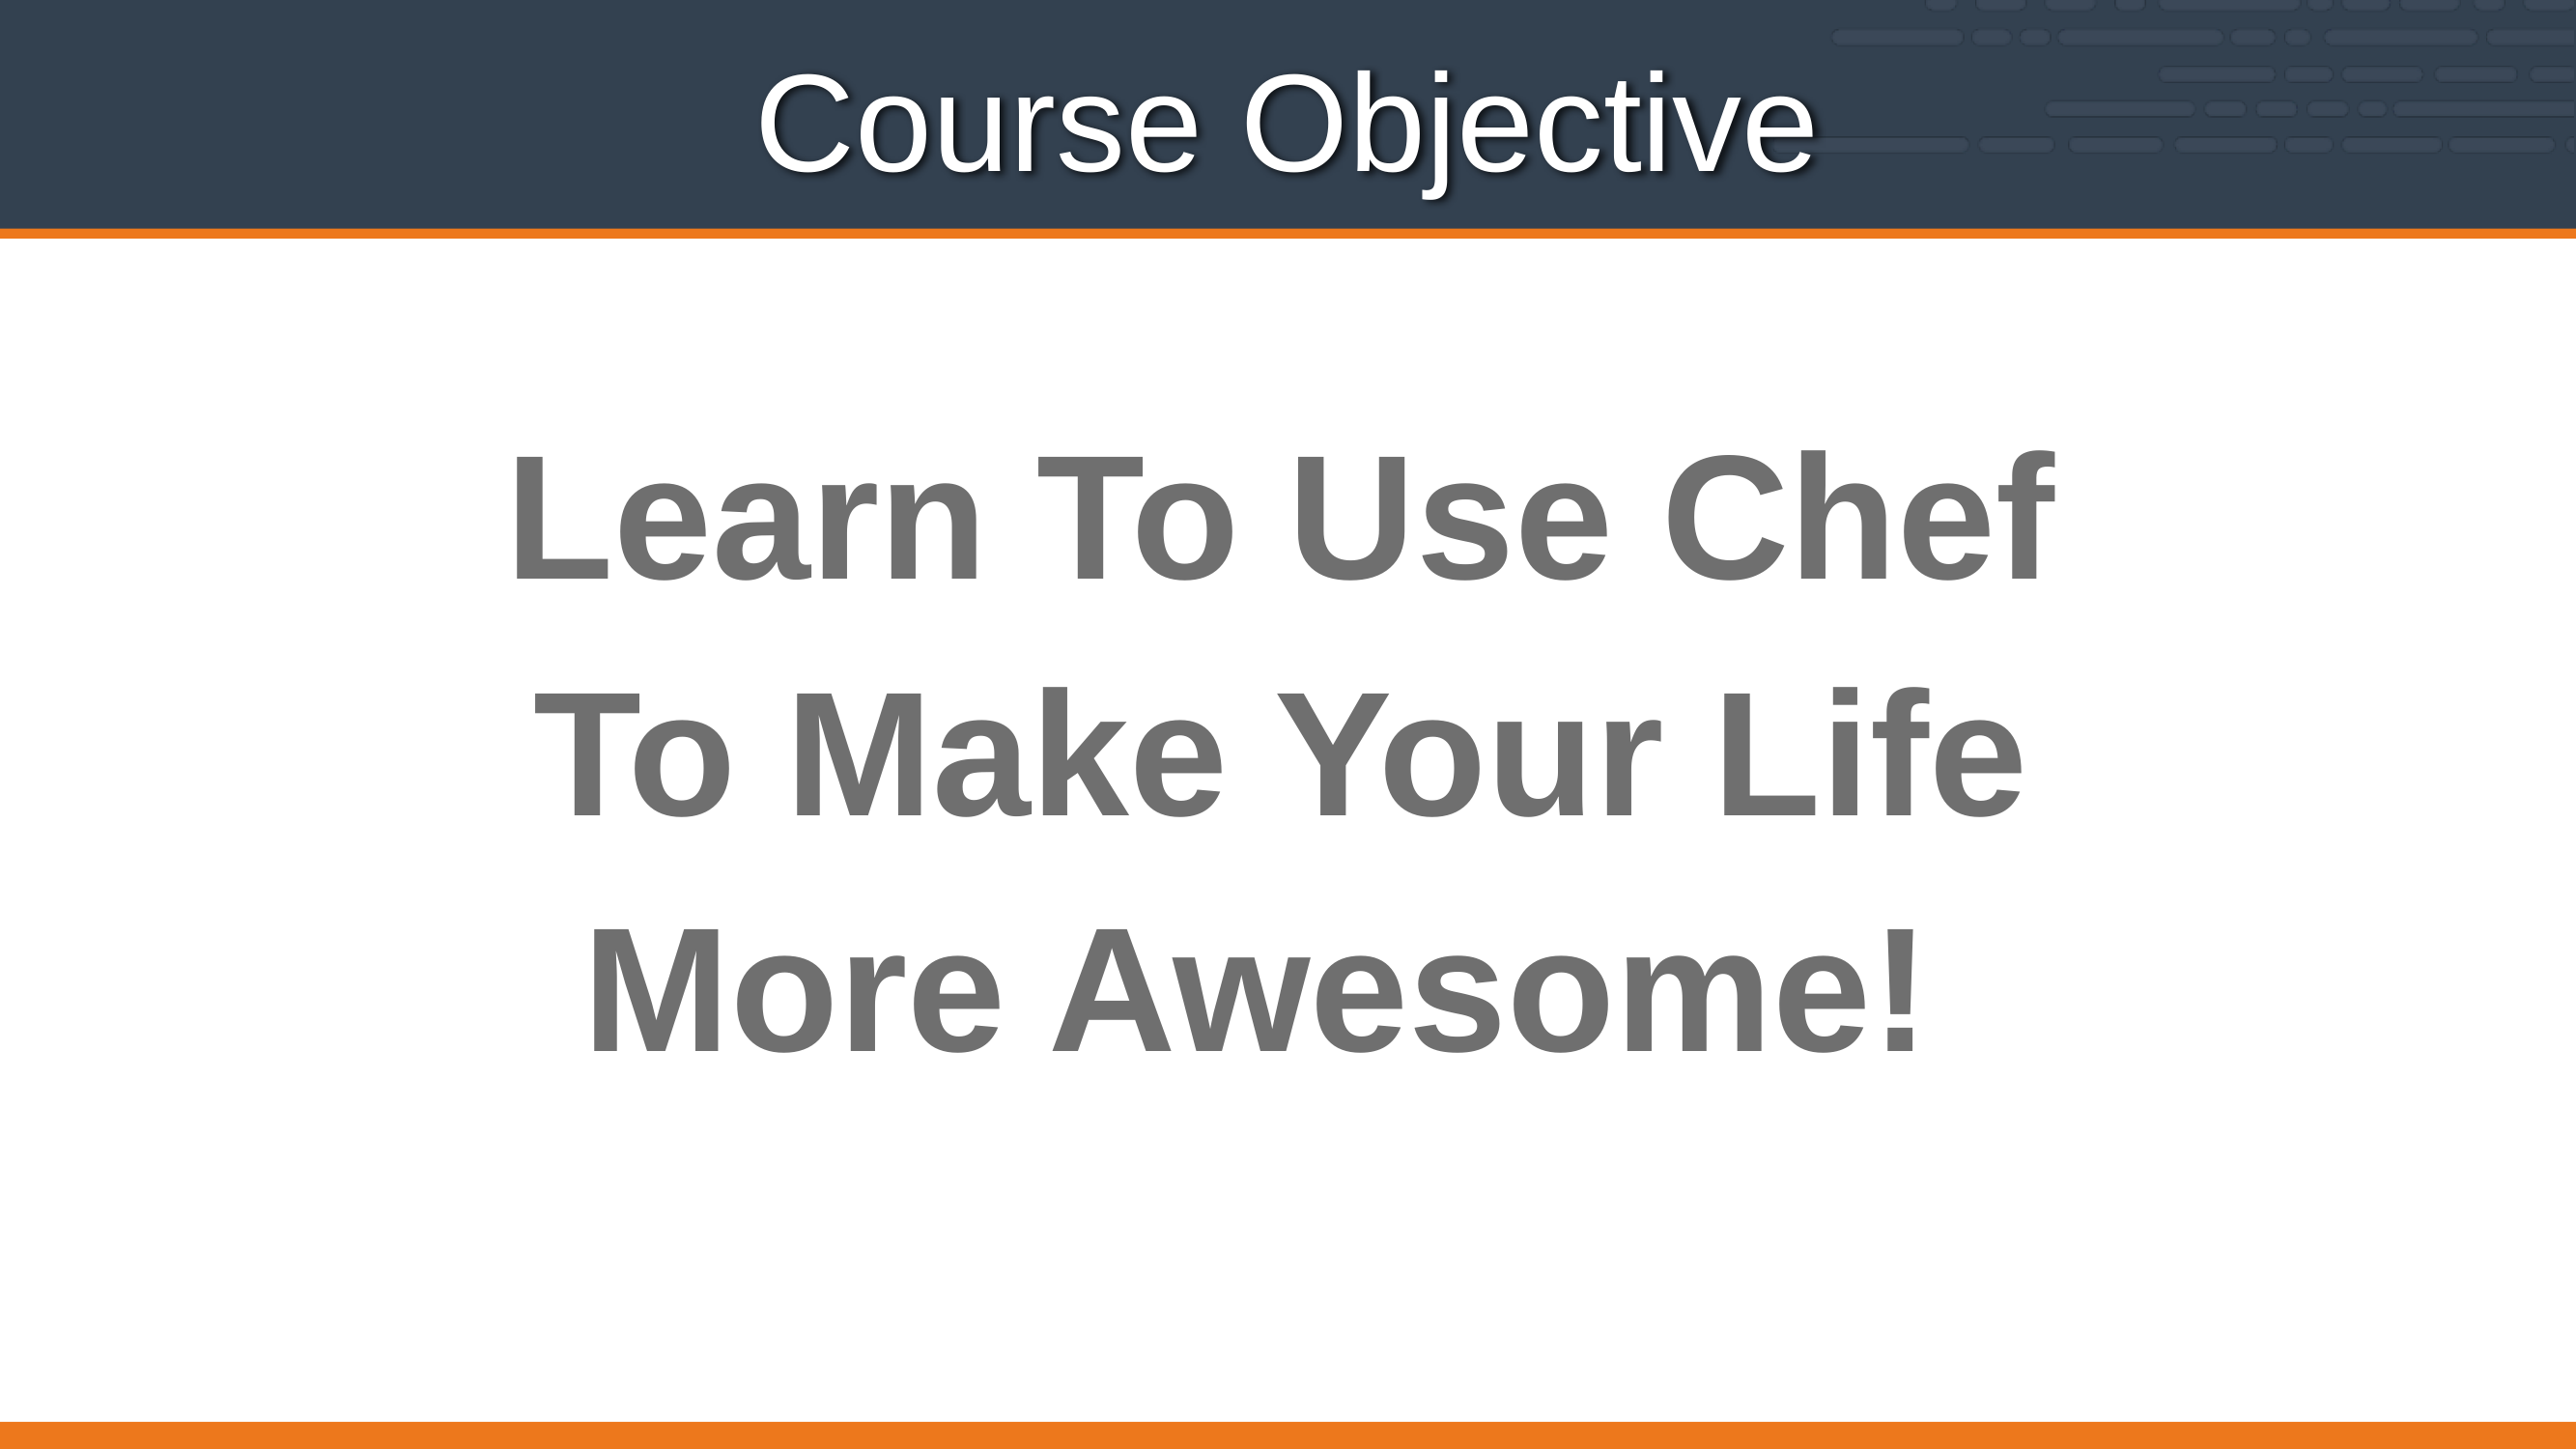

# Course Objective

Learn To Use Chef
To Make Your Life
More Awesome!